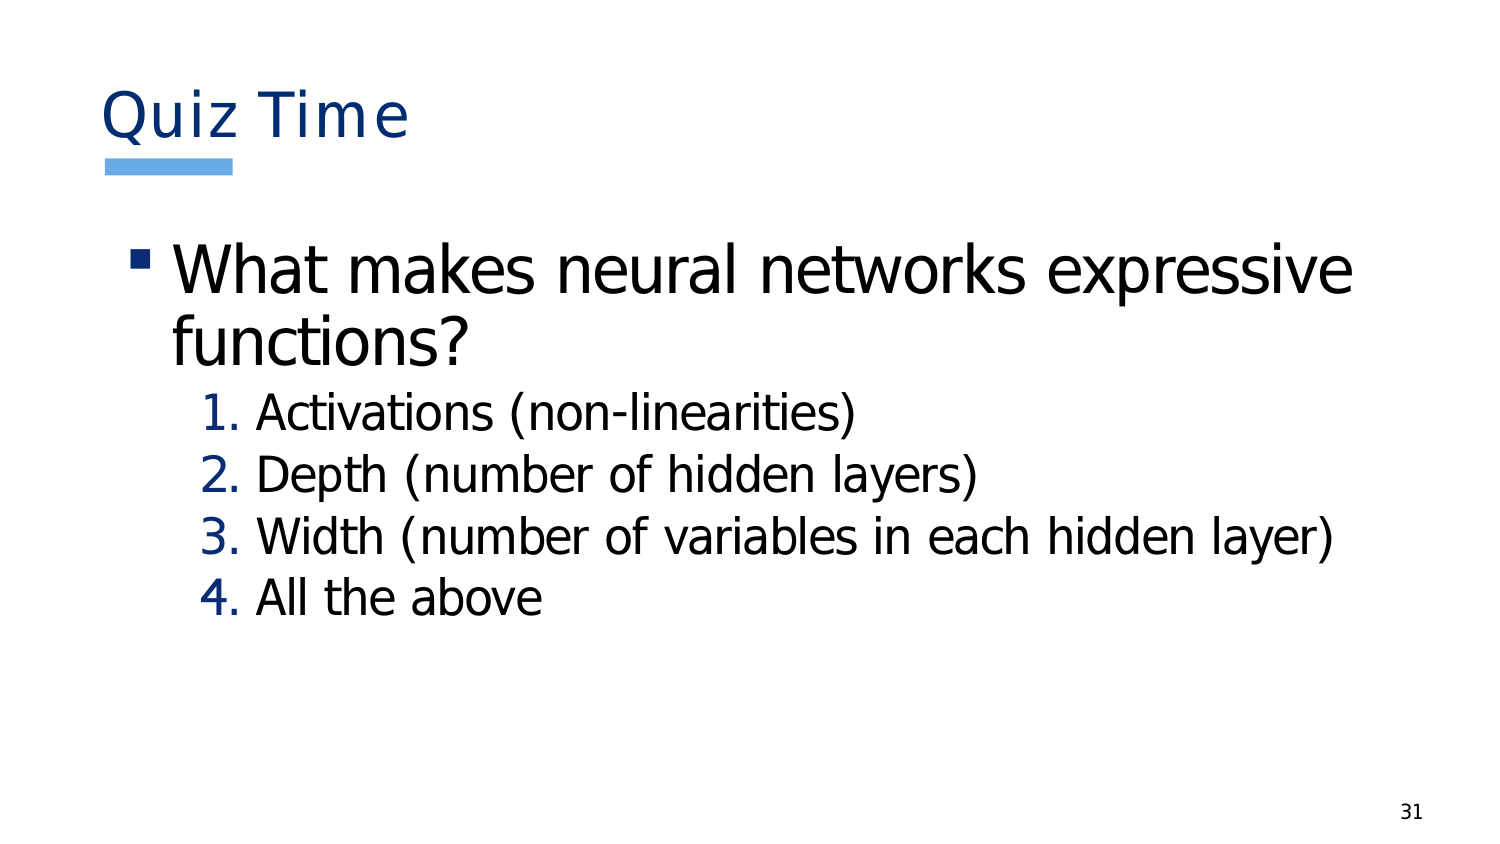

# Quiz Time
What makes neural networks expressive functions?
Activations (non-linearities)
Depth (number of hidden layers)
Width (number of variables in each hidden layer)
All the above